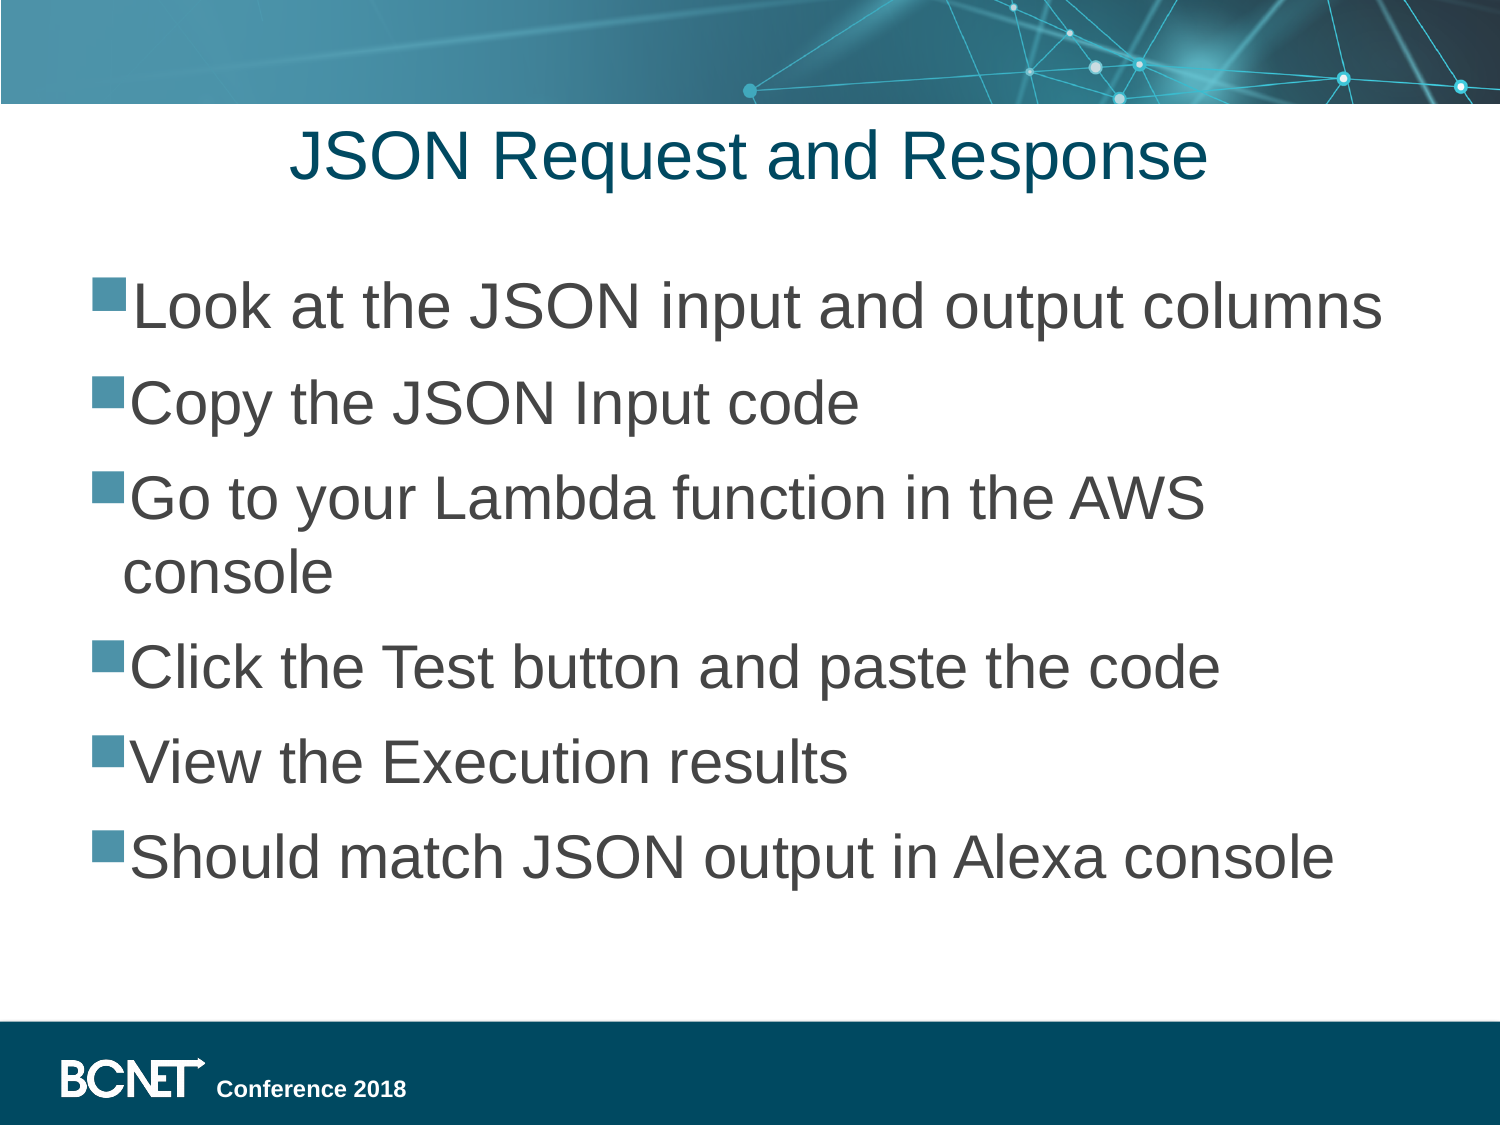

# JSON Request and Response
Look at the JSON input and output columns
Copy the JSON Input code
Go to your Lambda function in the AWS console
Click the Test button and paste the code
View the Execution results
Should match JSON output in Alexa console